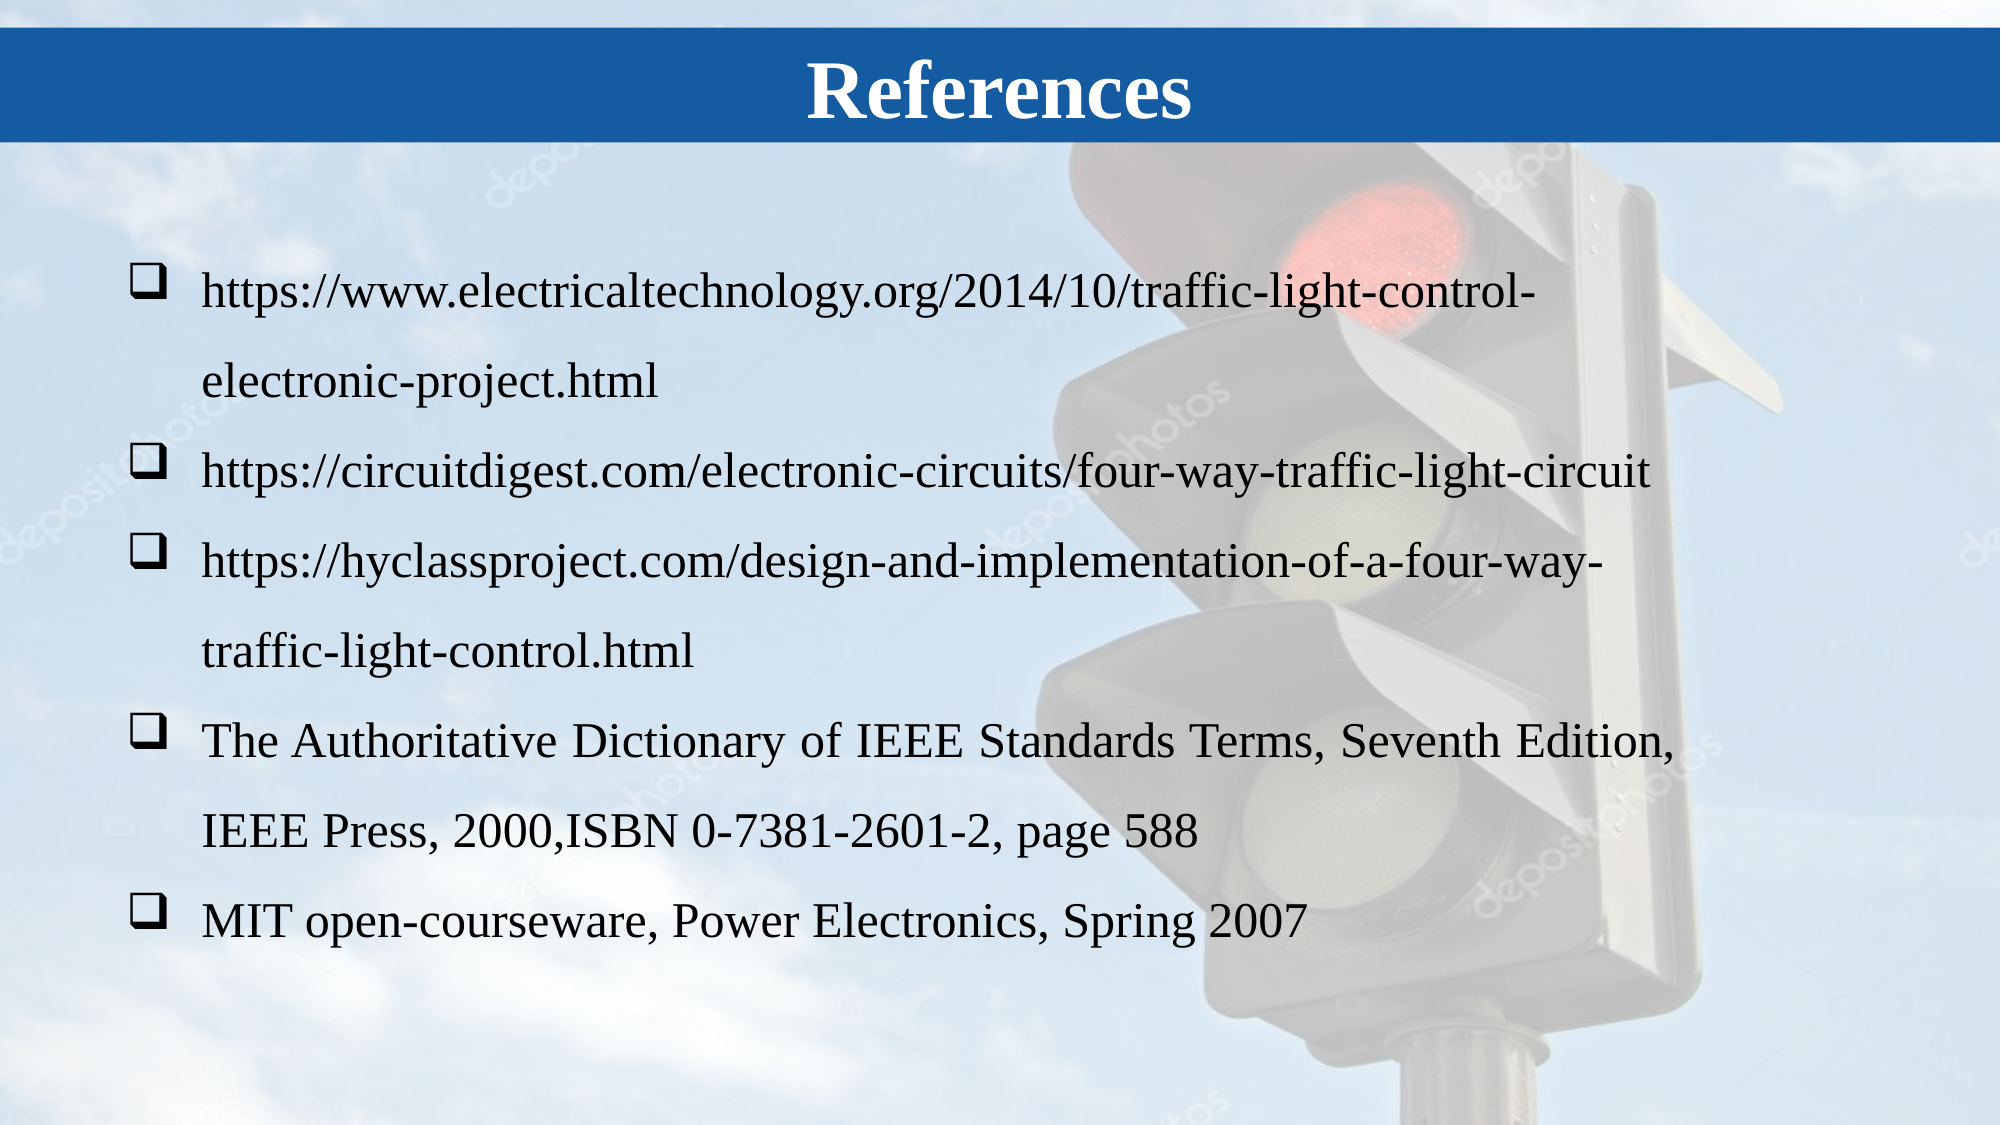

References
https://www.electricaltechnology.org/2014/10/traffic-light-control-electronic-project.html
https://circuitdigest.com/electronic-circuits/four-way-traffic-light-circuit
https://hyclassproject.com/design-and-implementation-of-a-four-way-traffic-light-control.html
The Authoritative Dictionary of IEEE Standards Terms, Seventh Edition, IEEE Press, 2000,ISBN 0-7381-2601-2, page 588
MIT open-courseware, Power Electronics, Spring 2007